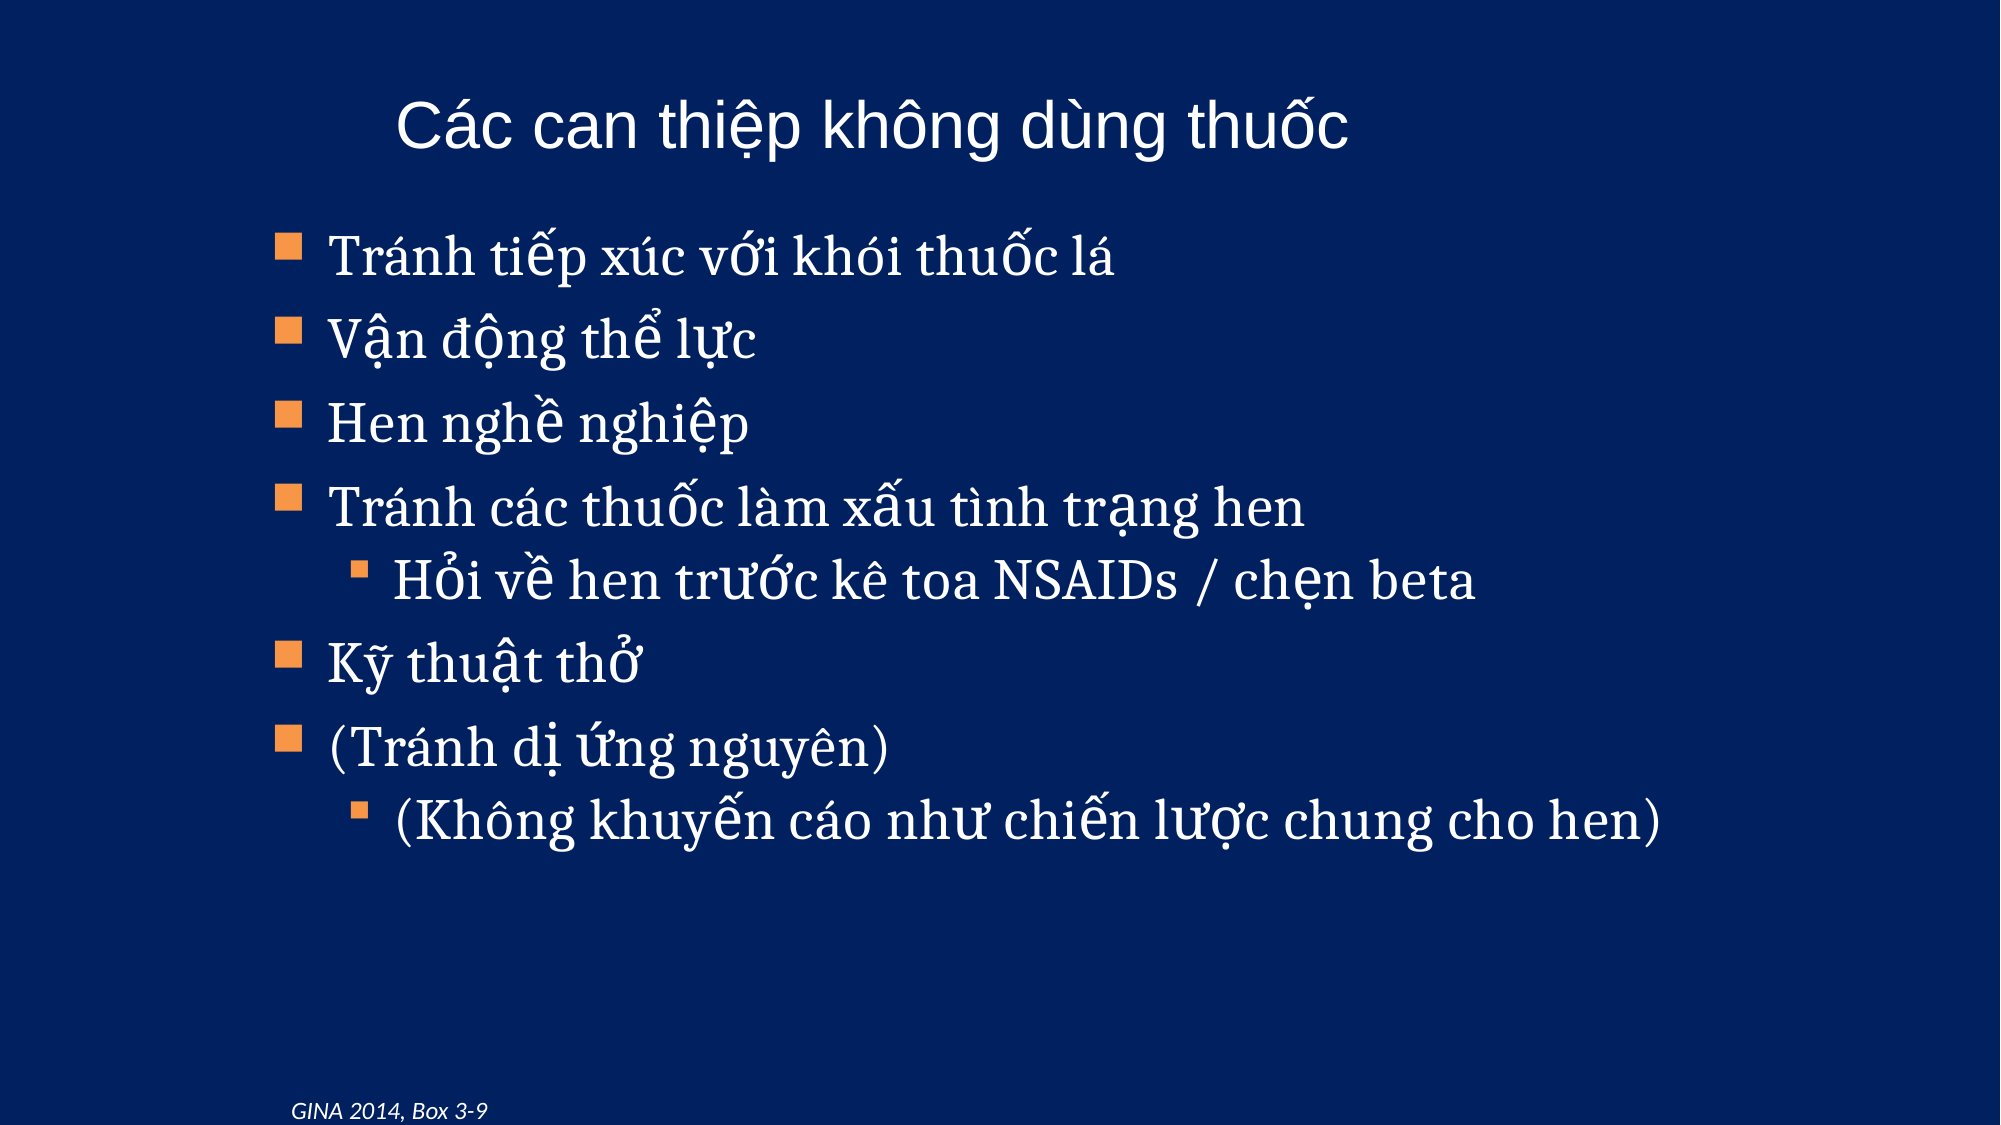

Các can thiệp không dùng thuốc
Tránh tiếp xúc với khói thuốc lá
Vận động thể lực
Hen nghề nghiệp
Tránh các thuốc làm xấu tình trạng hen
Hỏi về hen trước kê toa NSAIDs / chẹn beta
Kỹ thuật thở
(Tránh dị ứng nguyên)
(Không khuyến cáo như chiến lược chung cho hen)
GINA 2014, Box 3-9